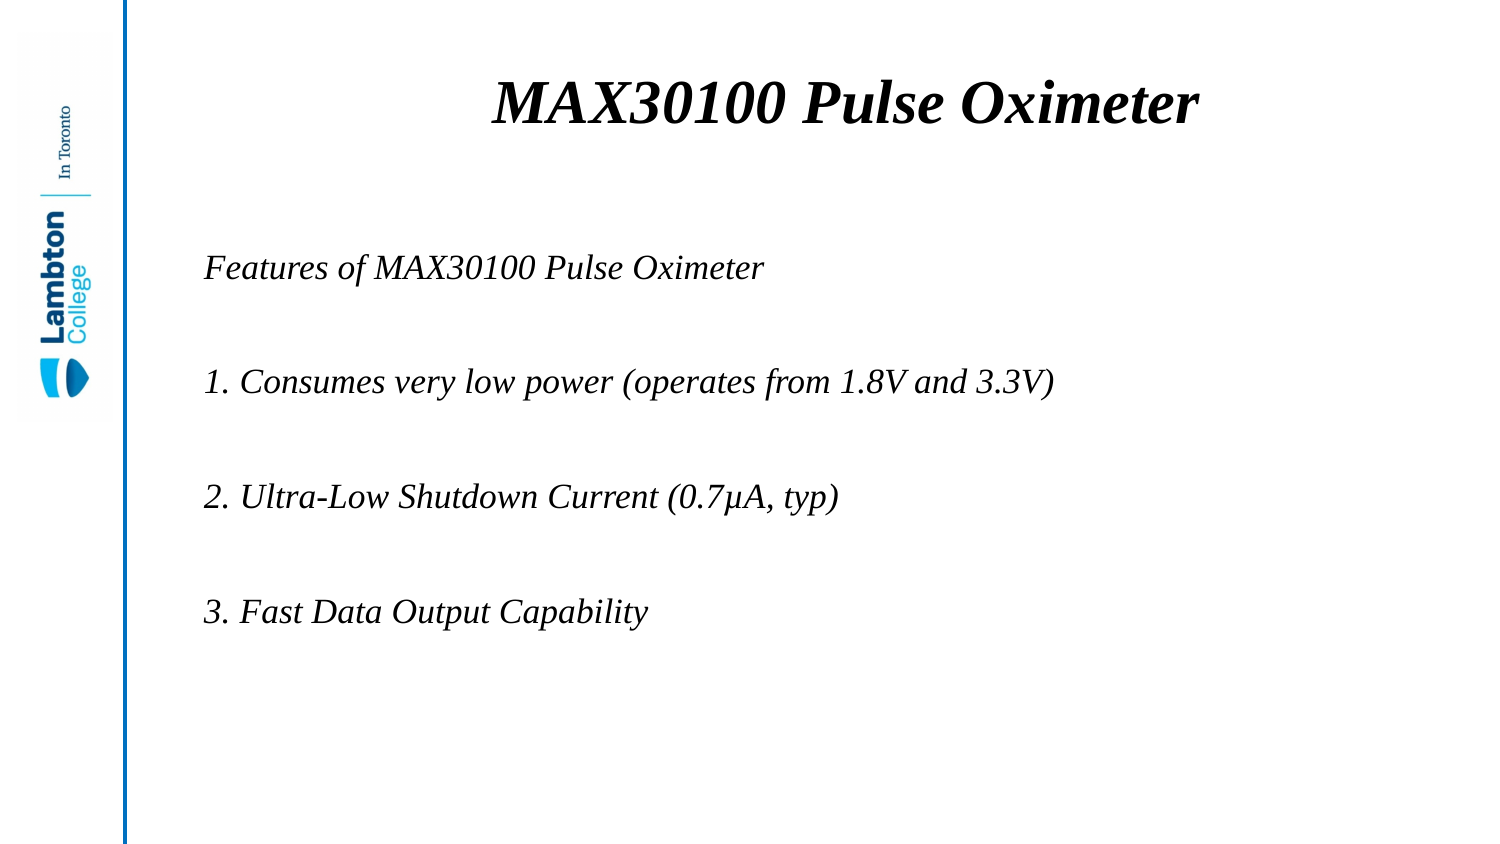

# MAX30100 Pulse Oximeter
Features of MAX30100 Pulse Oximeter
1. Consumes very low power (operates from 1.8V and 3.3V)
2. Ultra-Low Shutdown Current (0.7µA, typ)
3. Fast Data Output Capability